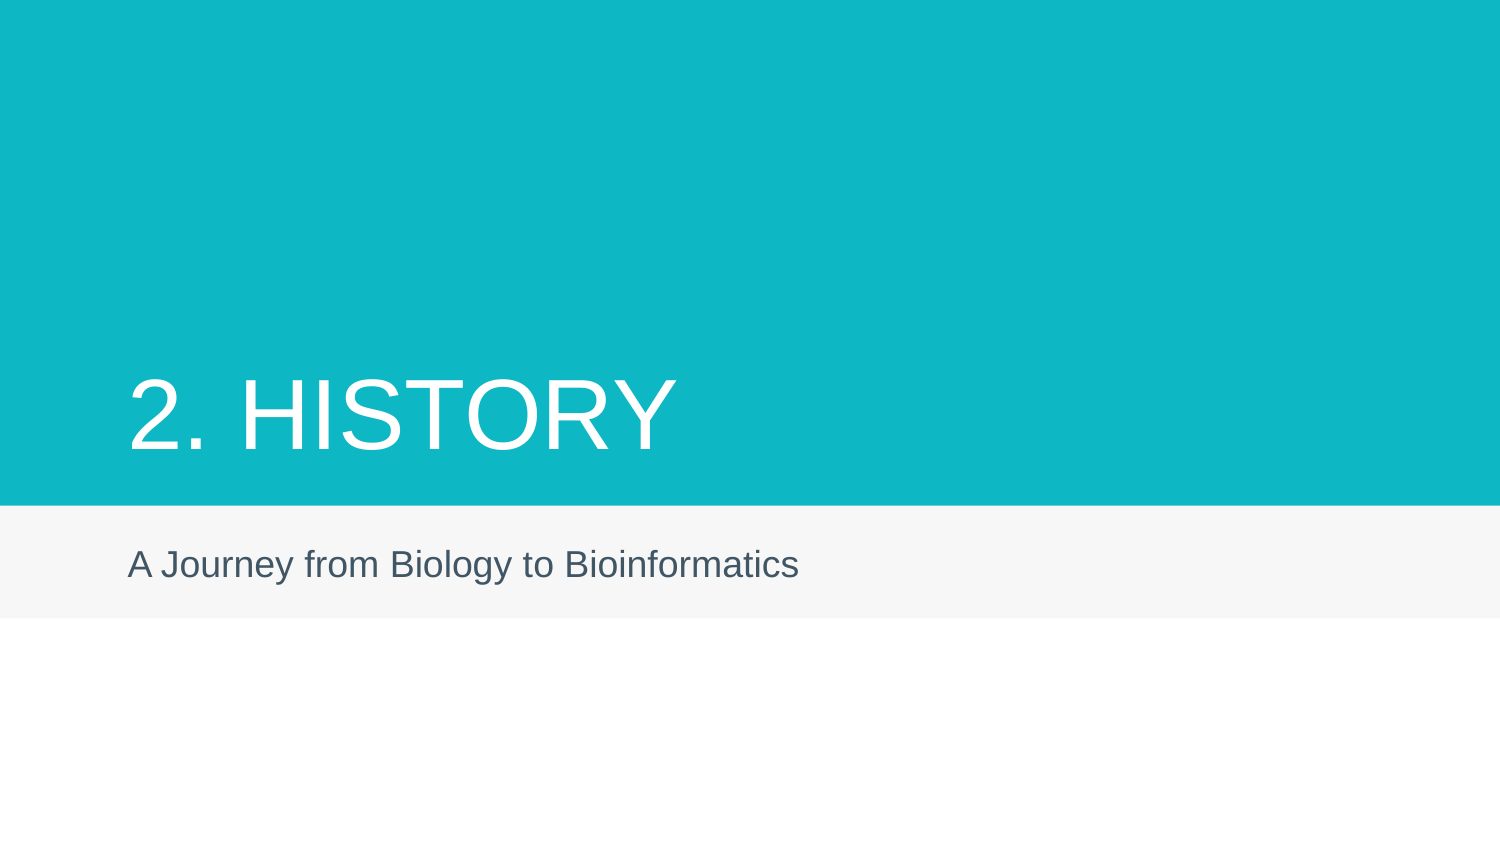

# 2. HISTORY
A Journey from Biology to Bioinformatics